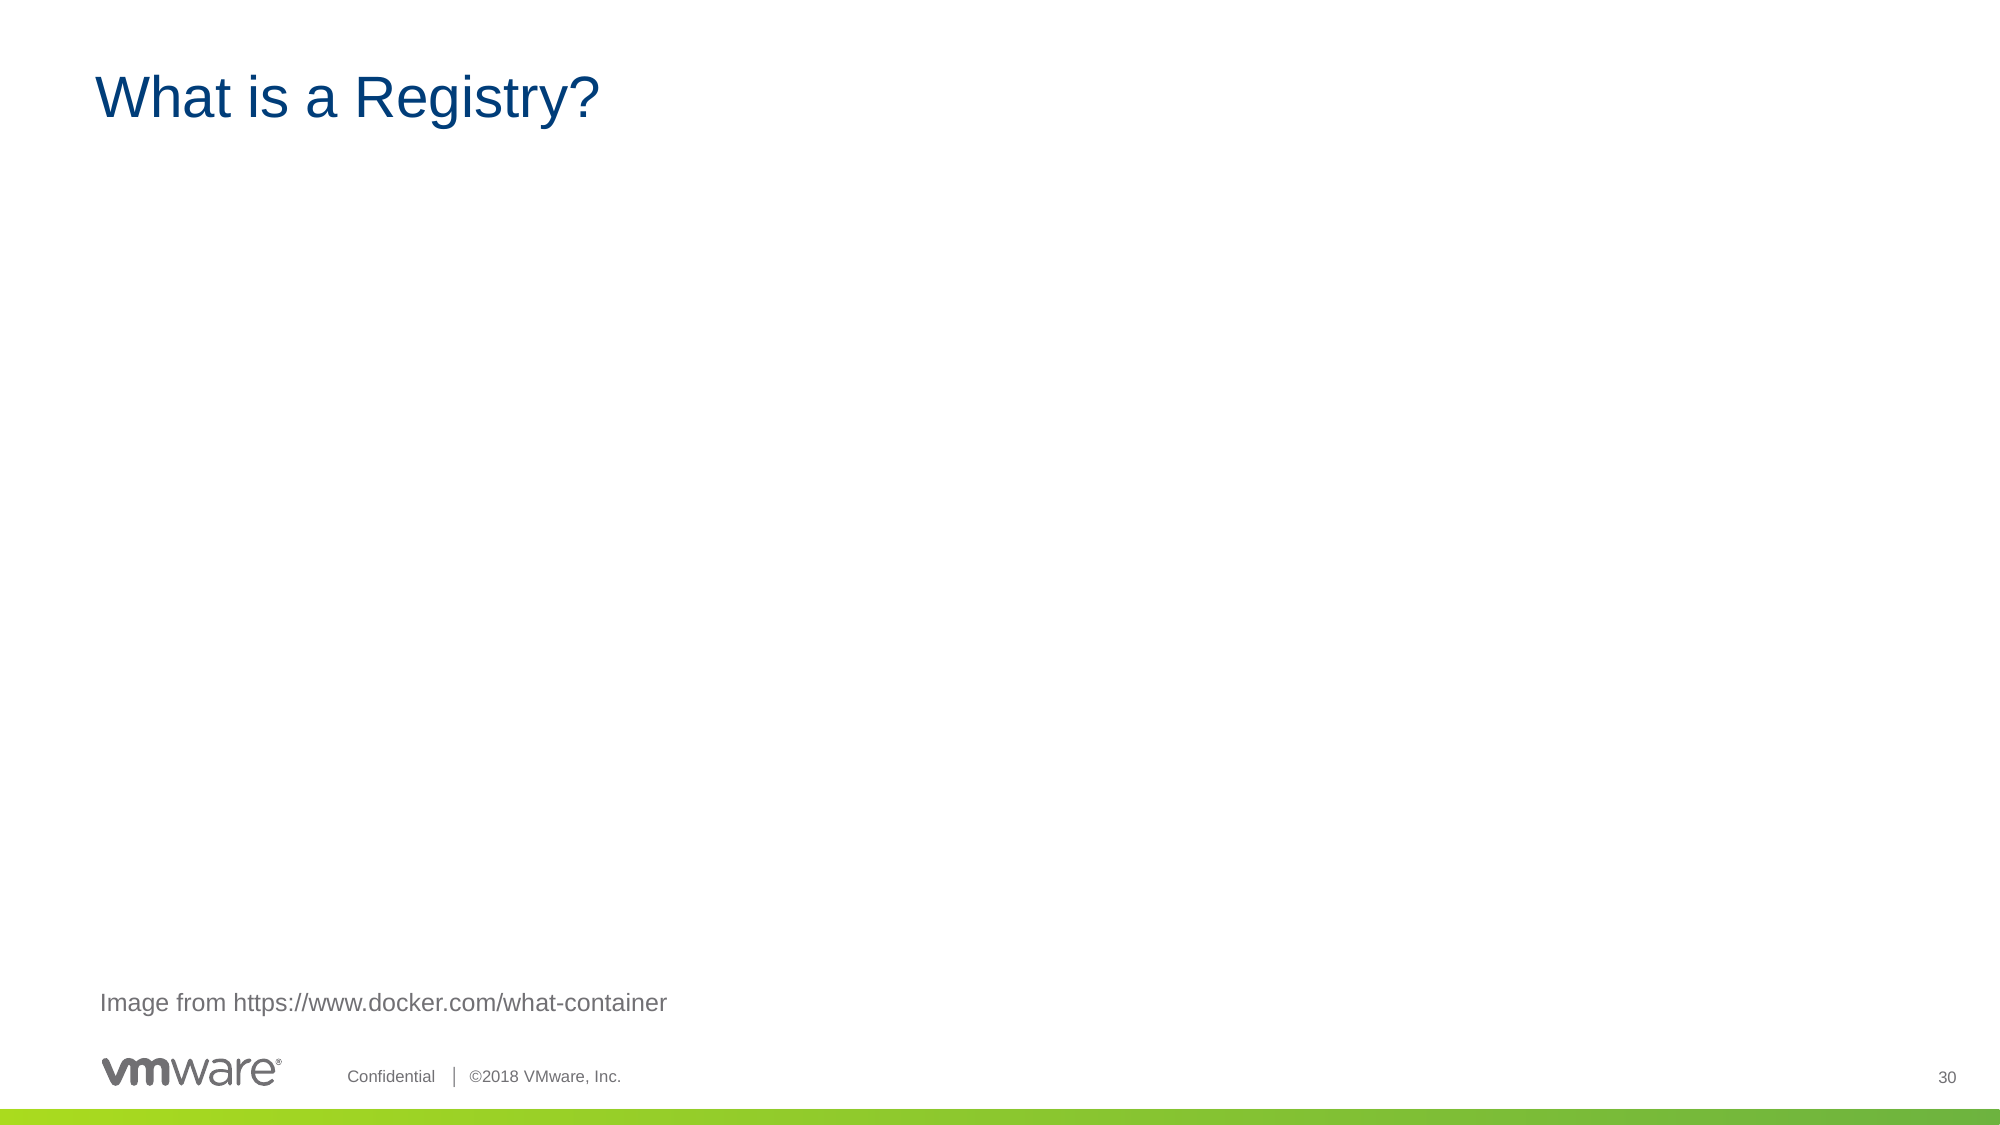

# What is a Registry?

Image from https://www.docker.com/what-container